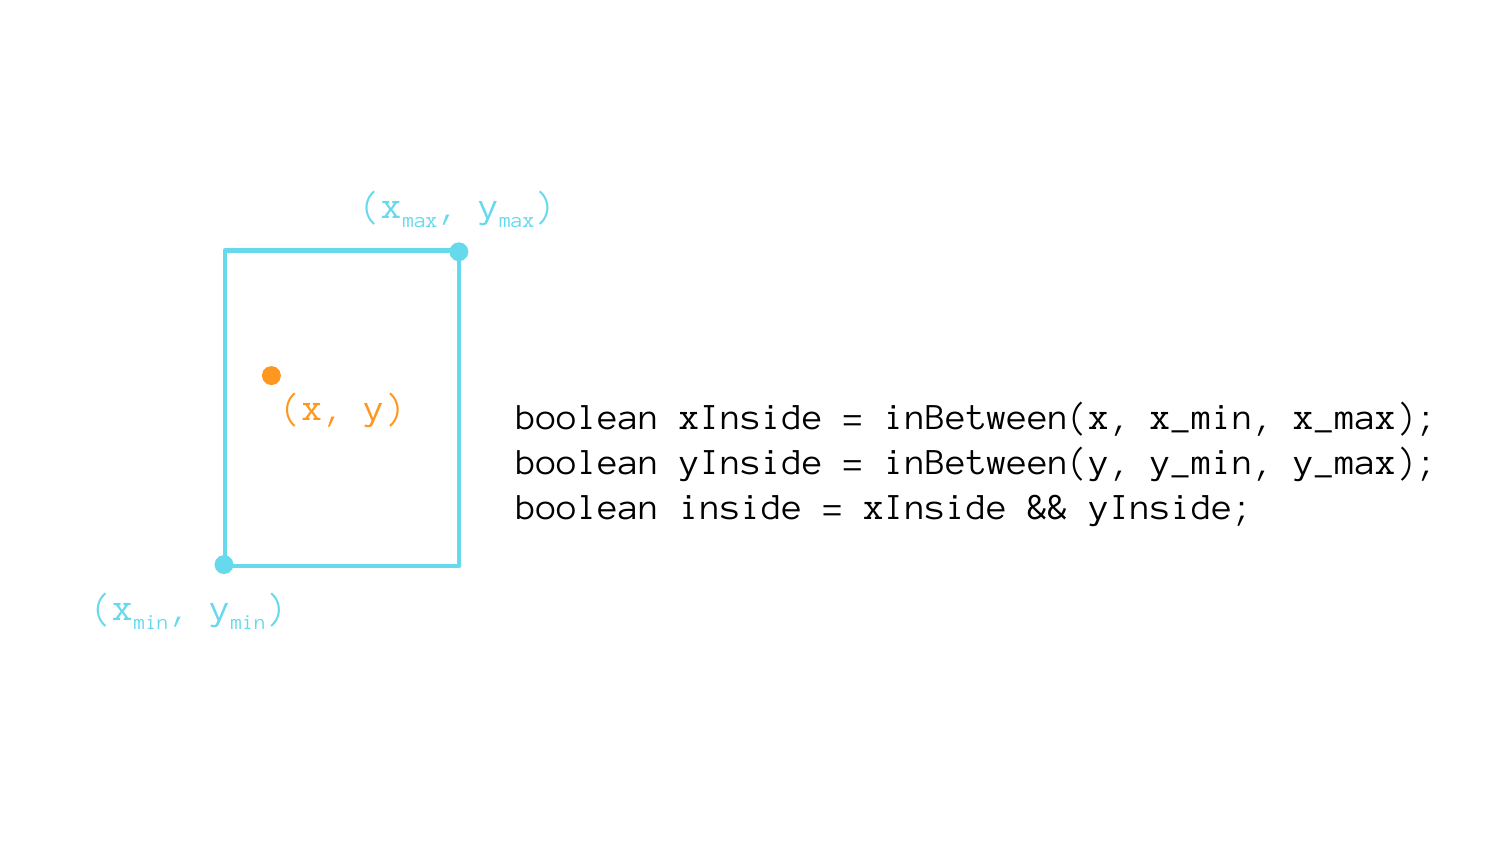

(xmax, ymax)

(x, y)
boolean xInside = inBetween(x, x_min, x_max);
boolean yInside = inBetween(y, y_min, y_max);
boolean inside = xInside && yInside;

(xmin, ymin)